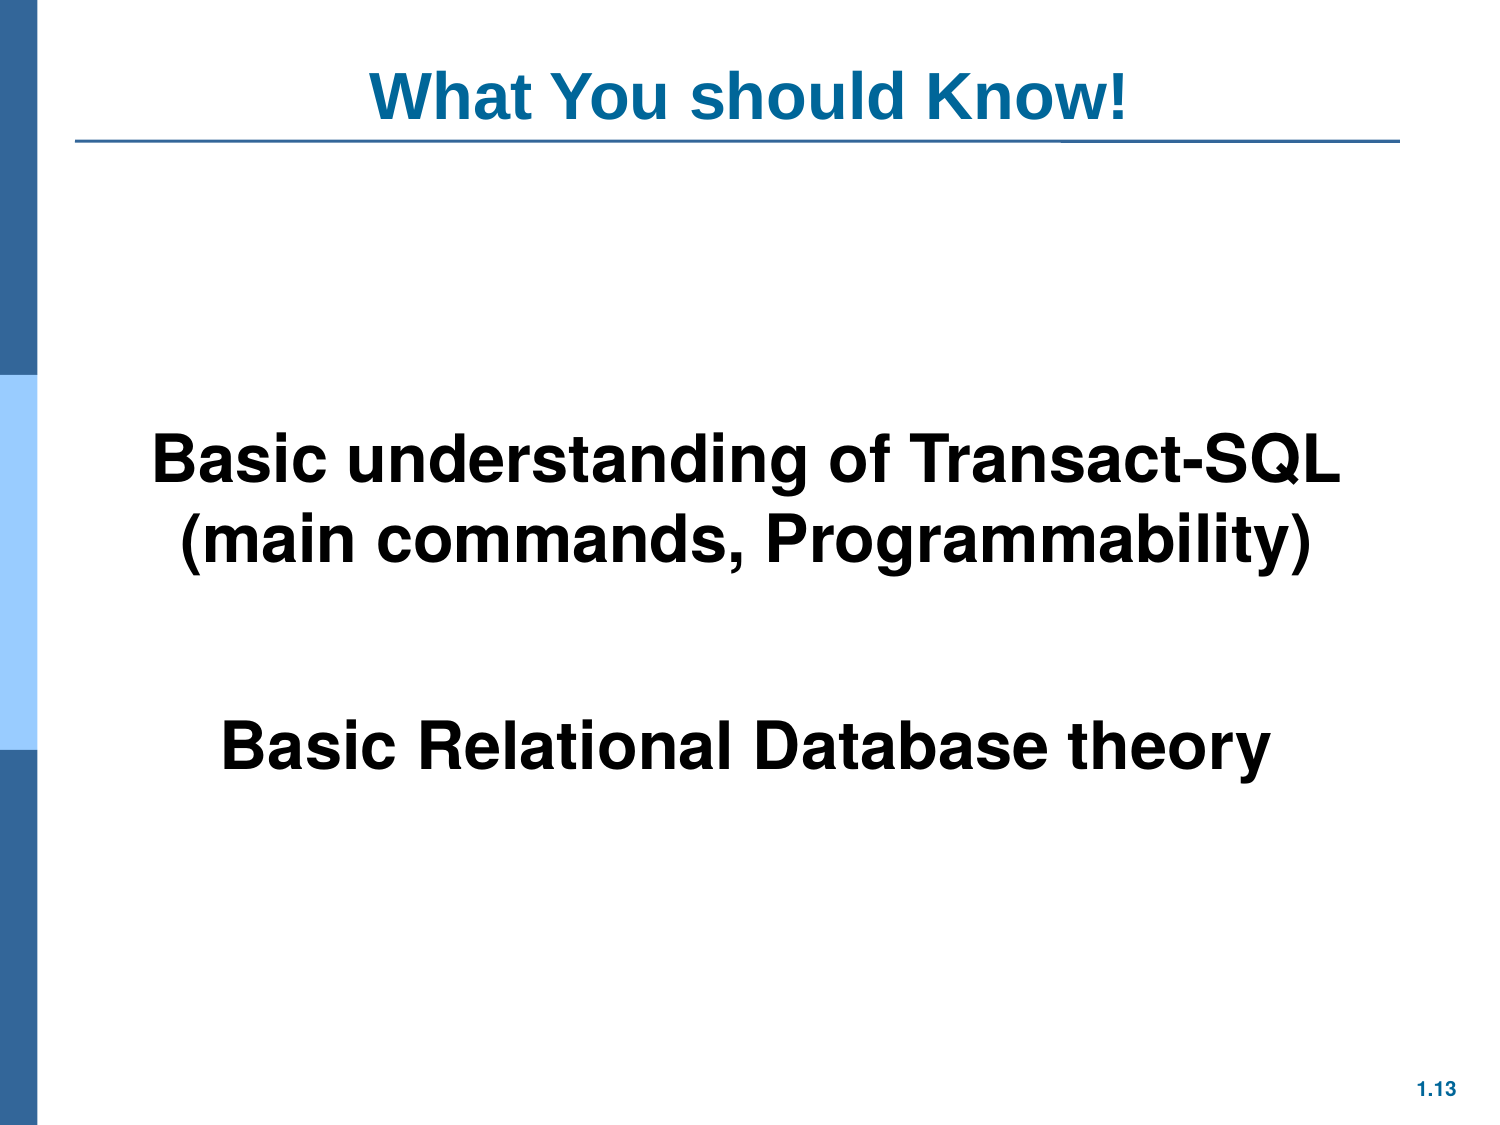

# What You should Know!

Basic understanding of Transact-SQL (main commands, Programmability)

Basic Relational Database theory